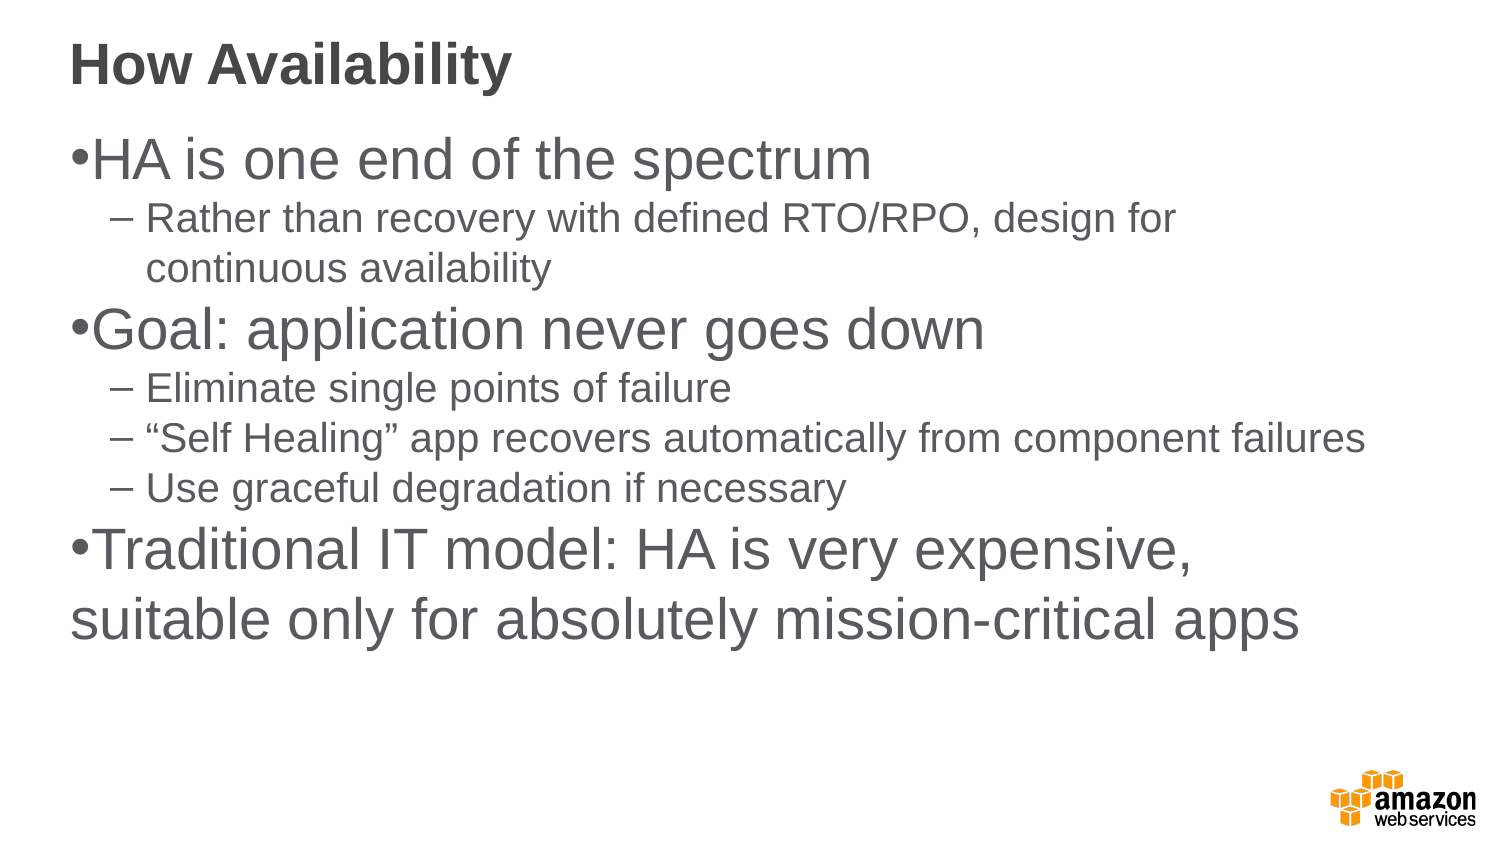

How Availability
HA is one end of the spectrum
Rather than recovery with defined RTO/RPO, design for continuous availability
Goal: application never goes down
Eliminate single points of failure
“Self Healing” app recovers automatically from component failures
Use graceful degradation if necessary
Traditional IT model: HA is very expensive, suitable only for absolutely mission-critical apps